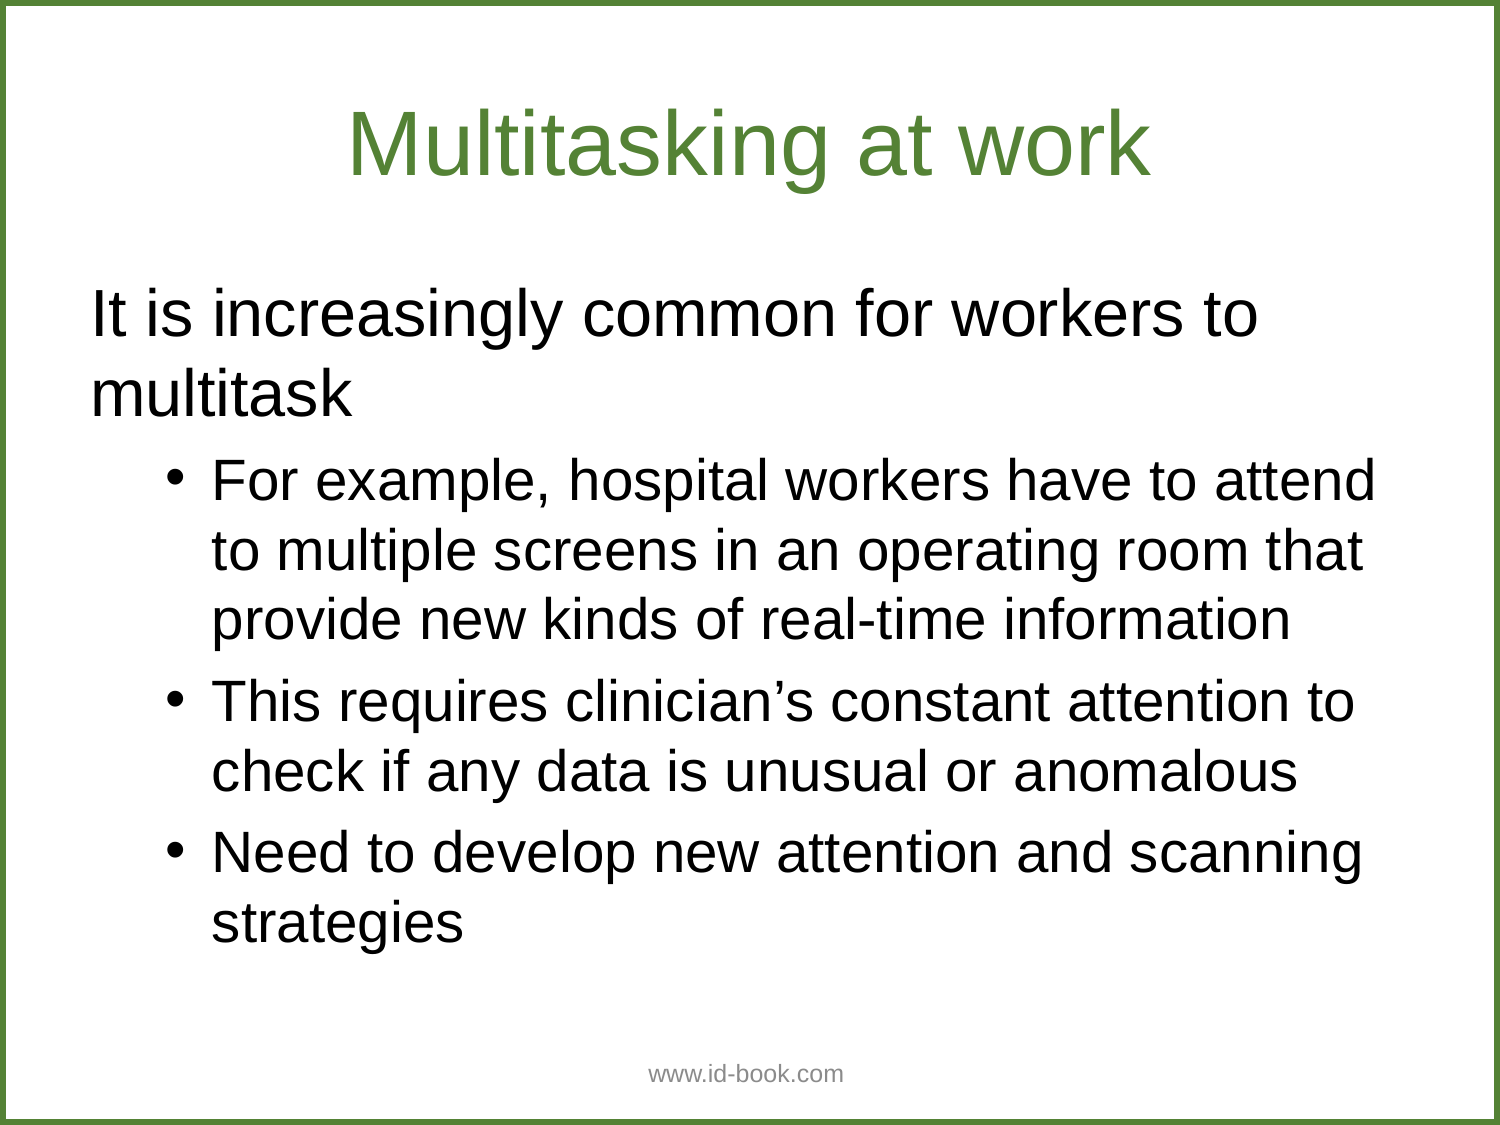

# Multitasking at work
It is increasingly common for workers to multitask
For example, hospital workers have to attend to multiple screens in an operating room that provide new kinds of real-time information
This requires clinician’s constant attention to check if any data is unusual or anomalous
Need to develop new attention and scanning strategies
www.id-book.com